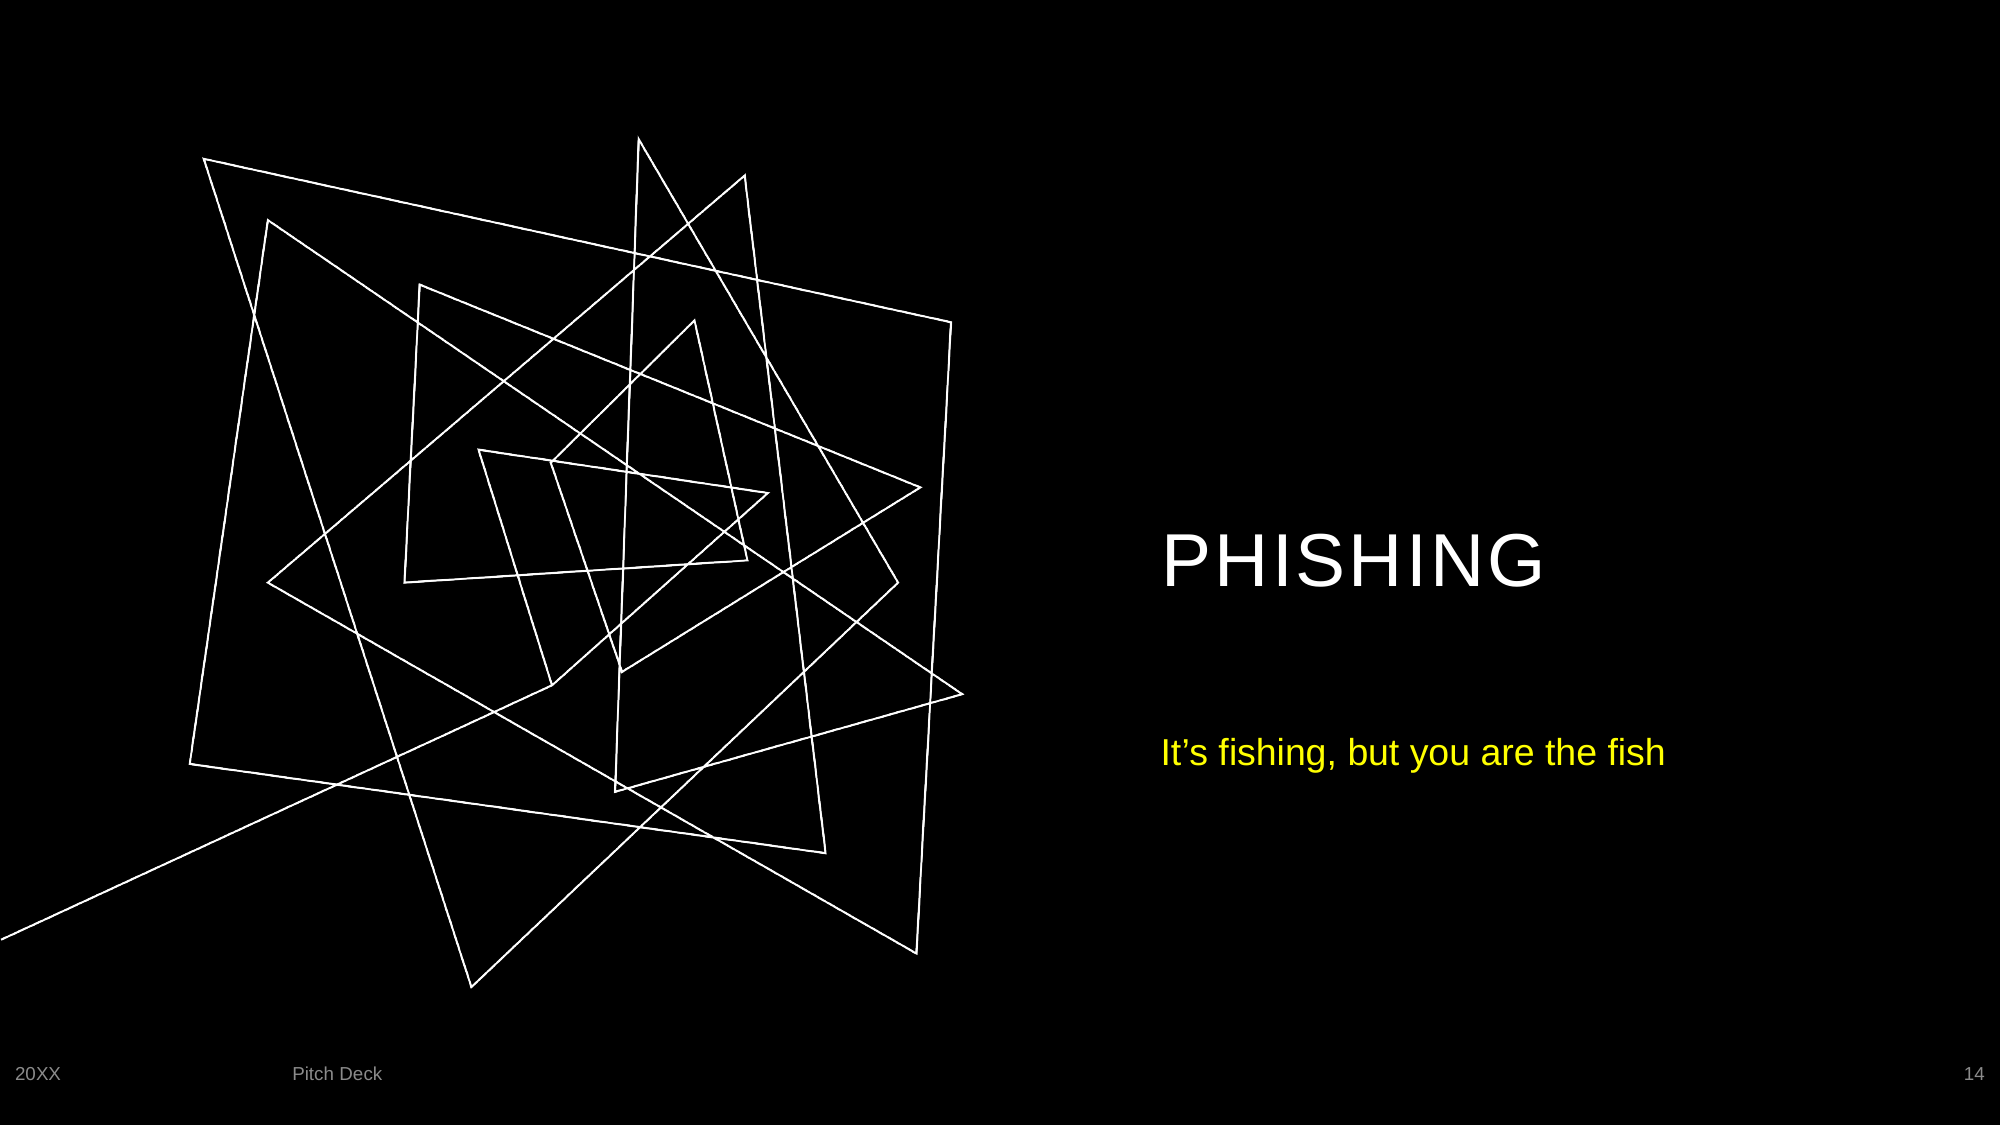

# phishing
It’s fishing, but you are the fish
20XX
Pitch Deck
14